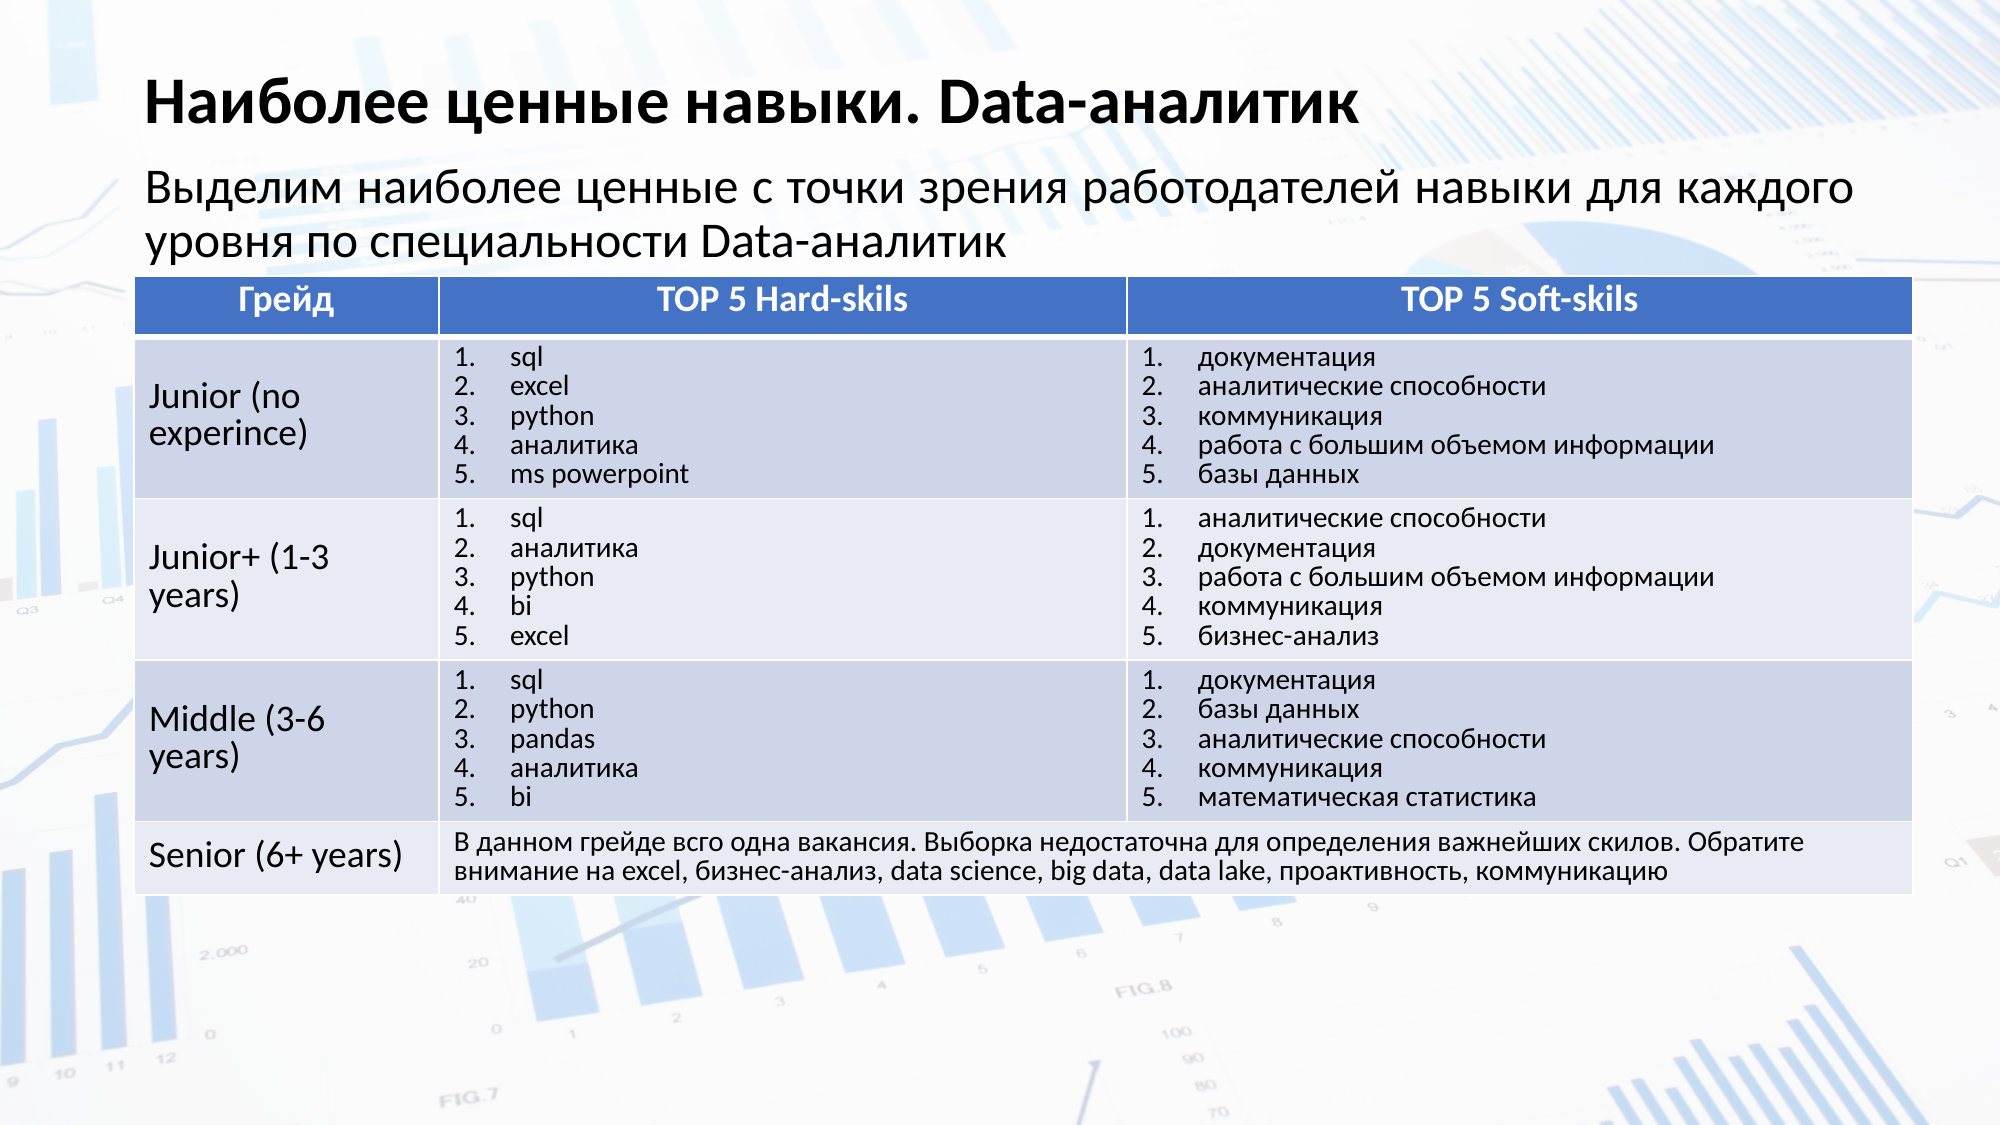

Наиболее ценные навыки. Data-аналитик

Выделим наиболее ценные с точки зрения работодателей навыки для каждого уровня по специальности Data-аналитик
| Грейд | TOP 5 Hard-skils | TOP 5 Soft-skils |
| --- | --- | --- |
| Junior (no experince) | sql excel python аналитика ms powerpoint | документация аналитические способности коммуникация работа с большим объемом информации базы данных |
| Junior+ (1-3 years) | sql аналитика python bi excel | аналитические способности документация работа с большим объемом информации коммуникация бизнес-анализ |
| Middle (3-6 years) | sql python pandas аналитика bi | документация базы данных аналитические способности коммуникация математическая статистика |
| Senior (6+ years) | В данном грейде всго одна вакансия. Выборка недостаточна для определения важнейших скилов. Обратите внимание на excel, бизнес-анализ, data science, big data, data lake, проактивность, коммуникацию | документооборот бизнес-анализ анализ данных коммуникабельность аналитическое мышление |